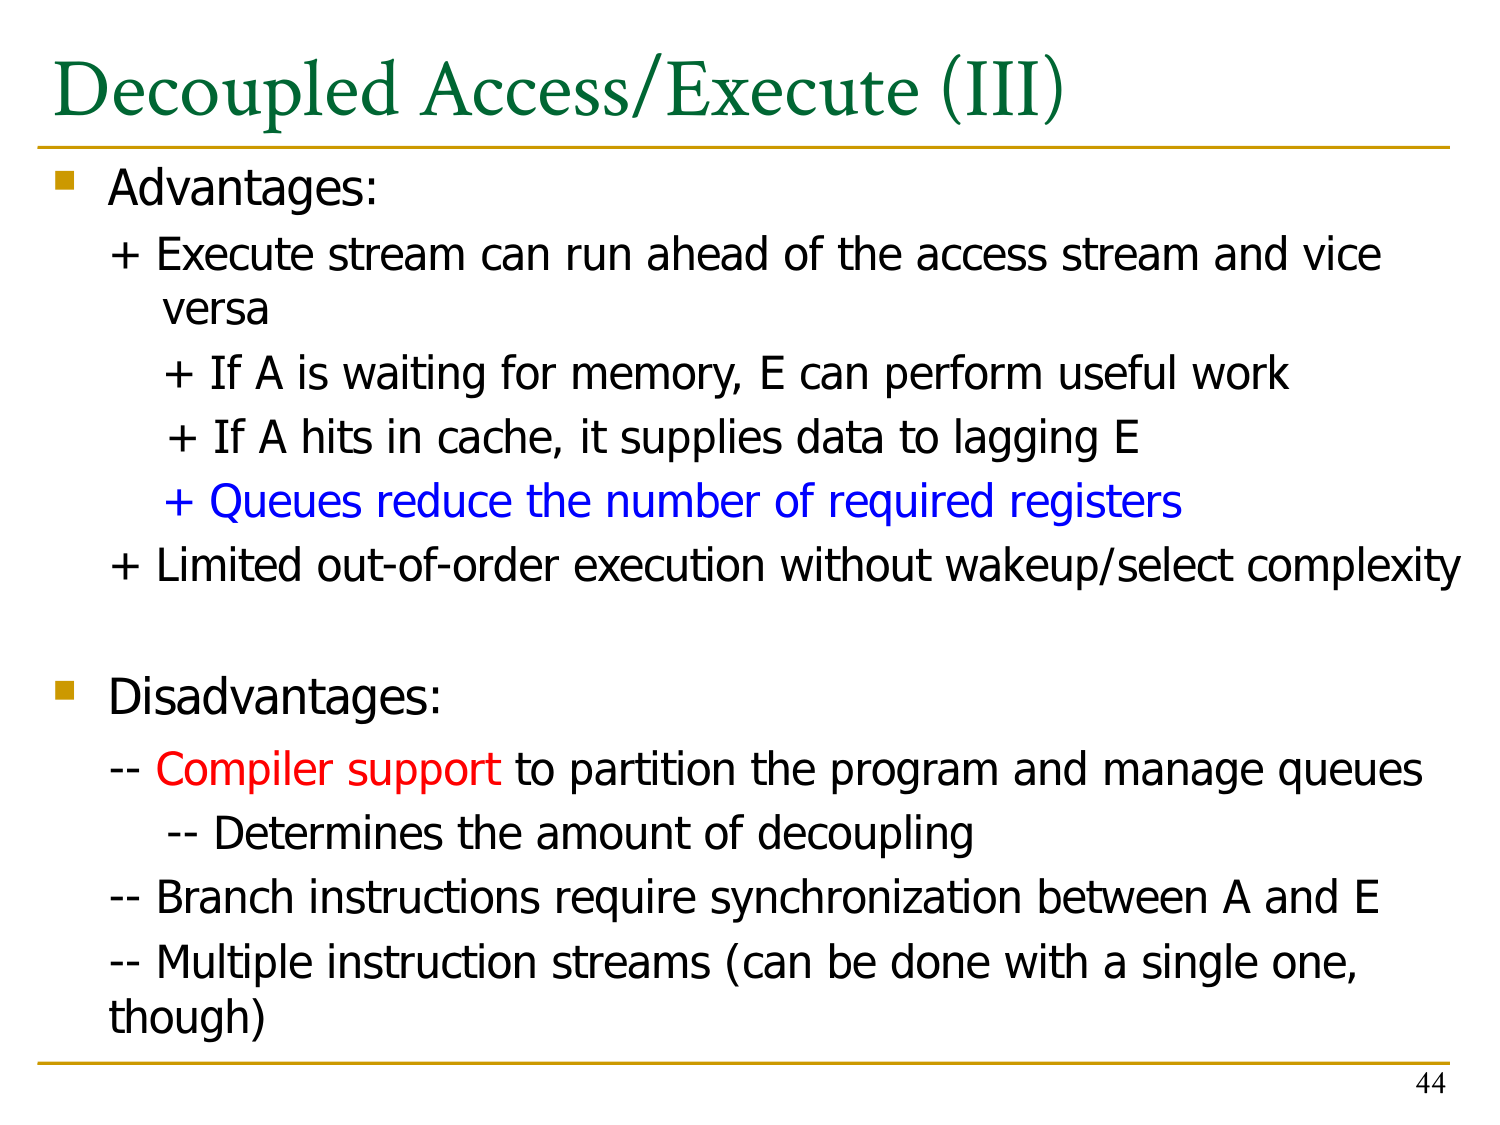

# Decoupled Access/Execute (III)
Advantages:
+ Execute stream can run ahead of the access stream and vice versa
	+ If A is waiting for memory, E can perform useful work
    + If A hits in cache, it supplies data to lagging E
	+ Queues reduce the number of required registers
+ Limited out-of-order execution without wakeup/select complexity

Disadvantages:
	-- Compiler support to partition the program and manage queues
        -- Determines the amount of decoupling
	-- Branch instructions require synchronization between A and E
	-- Multiple instruction streams (can be done with a single one, though)
44